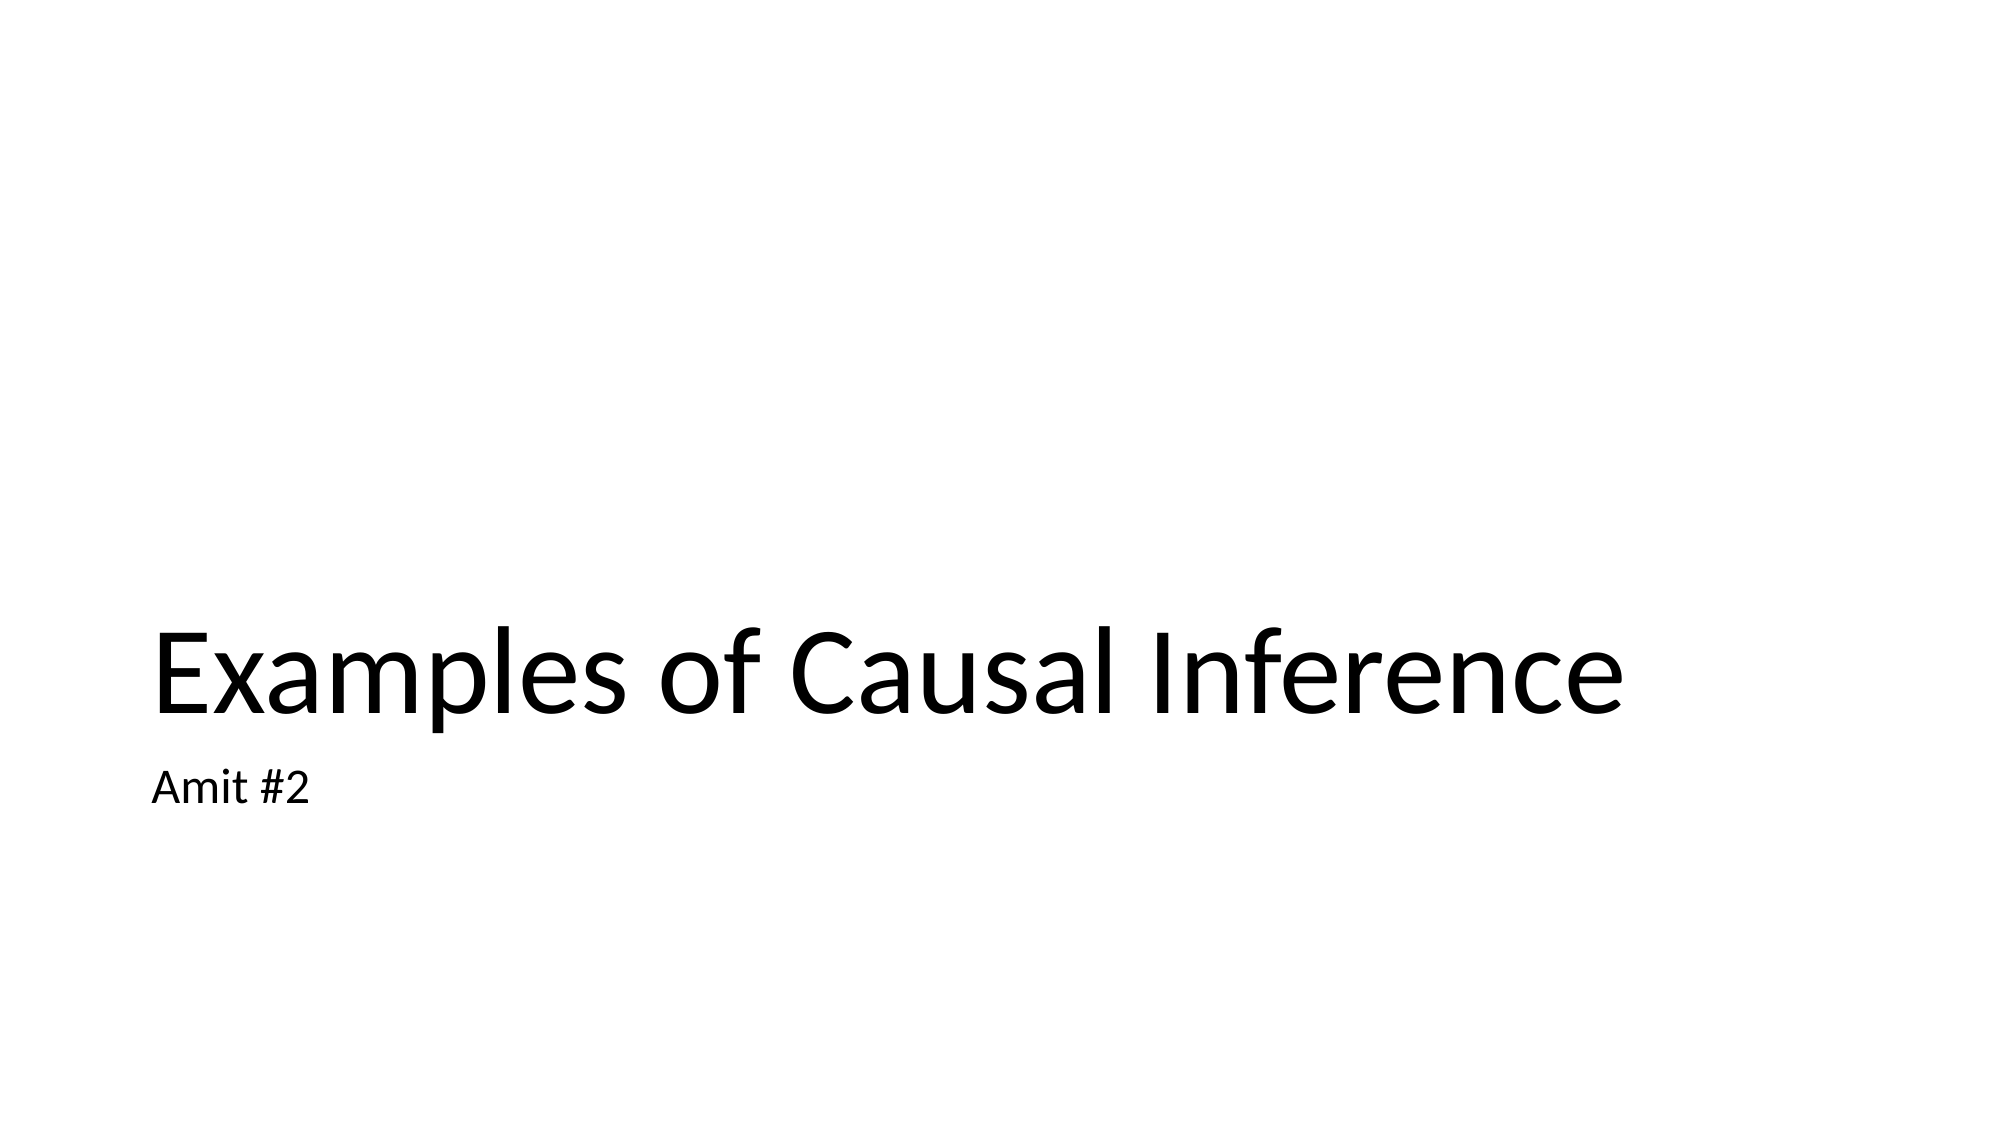

# Examples of Causal Inference
Amit #2